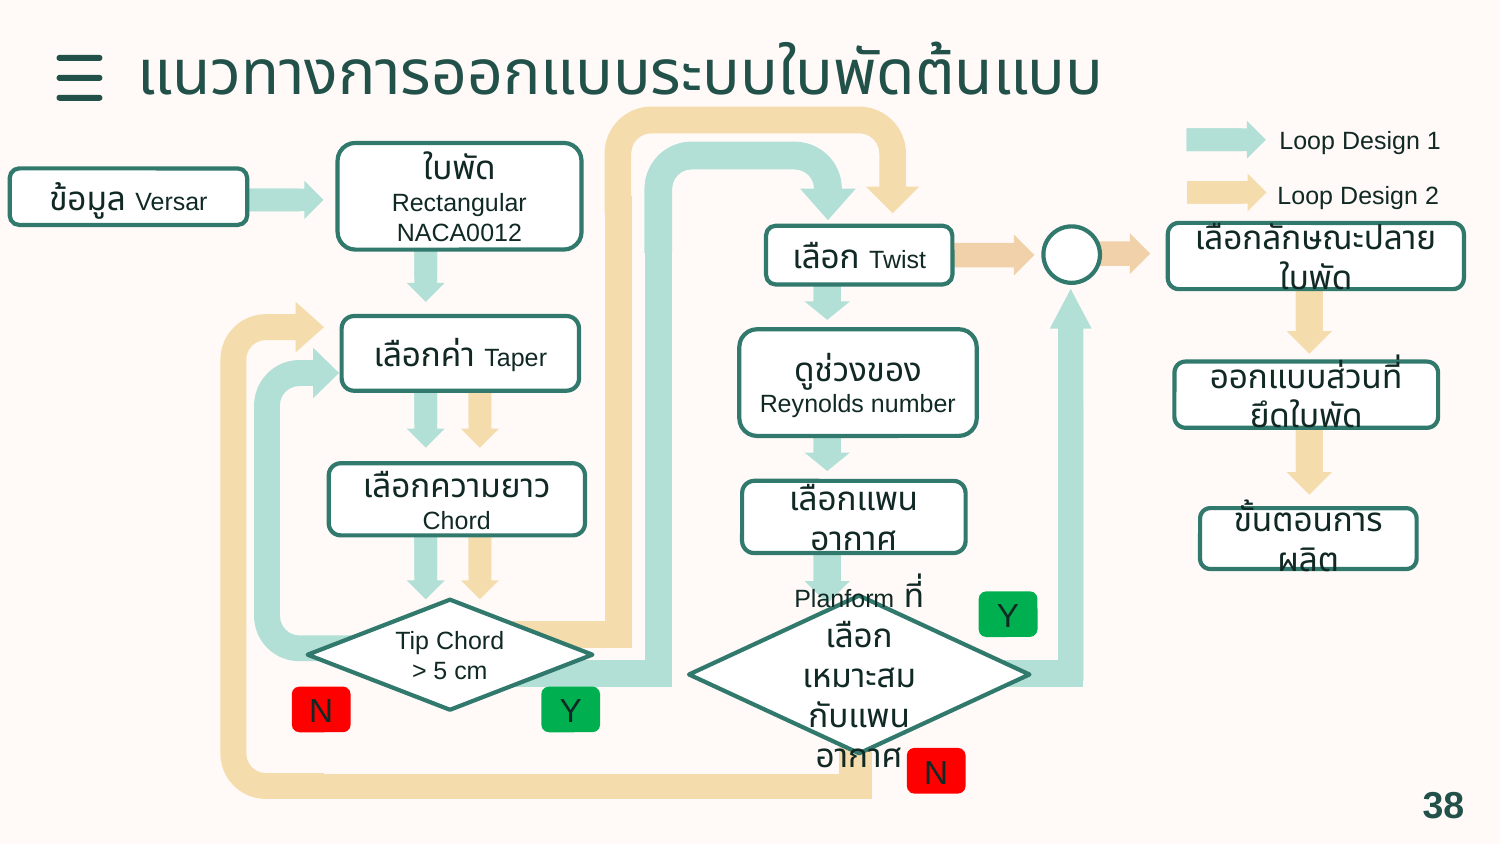

# แนวทางการออกแบบระบบใบพัดต้นแบบ

Loop Design 1

ใบพัด Rectangular NACA0012
ข้อมูล Versar
Loop Design 2

เลือกลักษณะปลายใบพัด
เลือก Twist

เลือกค่า Taper
ดูช่วงของ Reynolds number
ออกแบบส่วนที่ยึดใบพัด

เลือกความยาว Chord

เลือกแพนอากาศ

ขั้นตอนการผลิต

Y
Planform ที่เลือกเหมาะสมกับแพนอากาศ
Tip Chord > 5 cm

N
Y

N

38